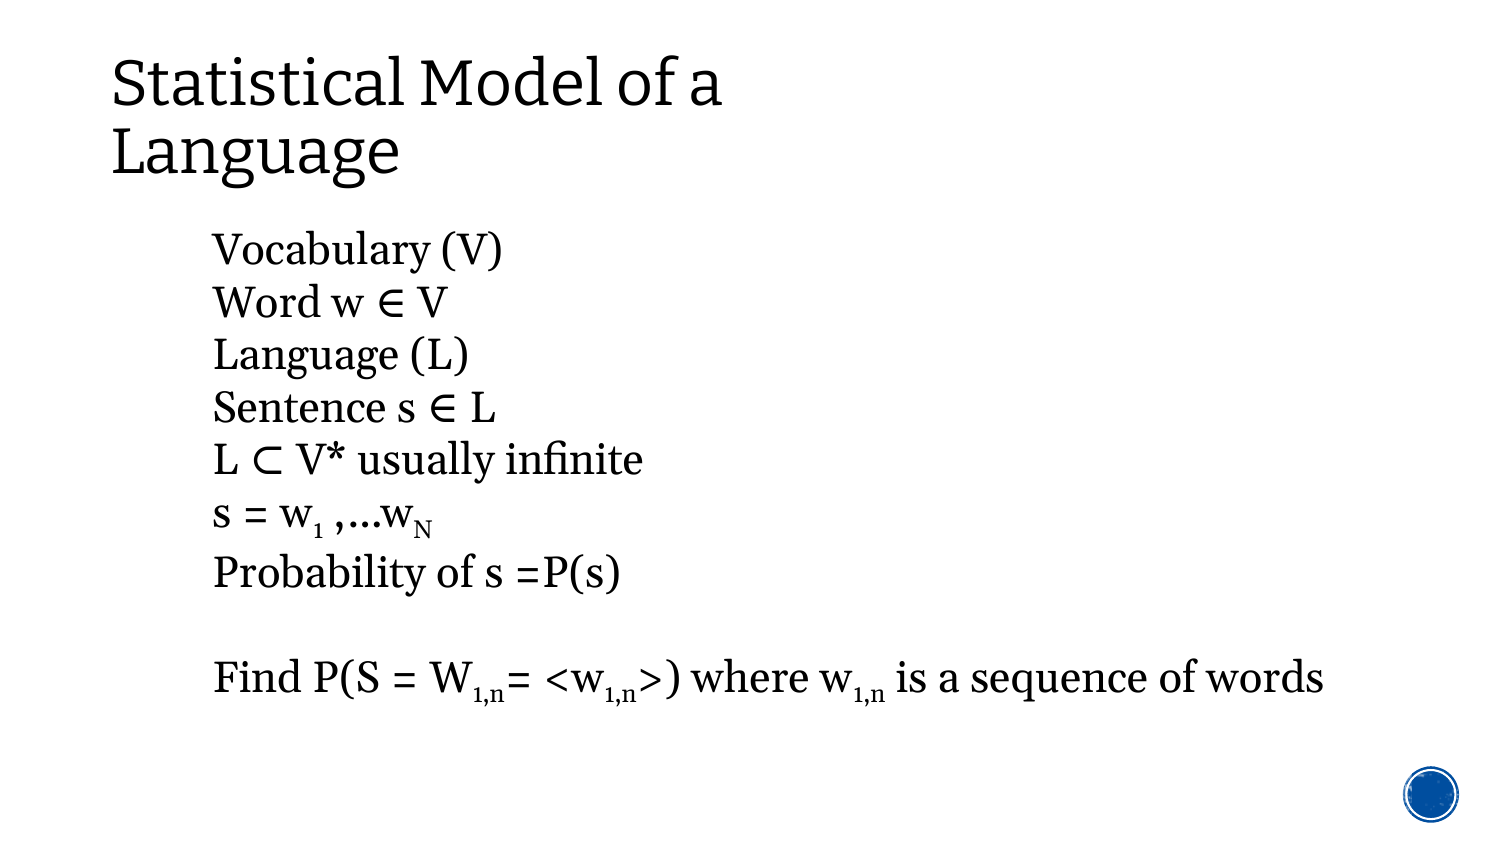

# Statistical Model of a Language
Vocabulary (V)
Word w ∈ V
Language (L)
Sentence s ∈ L
L ⊂ V* usually infinite
s = w1 ,…wN
Probability of s =P(s)

Find P(S = W1,n= <w1,n>) where w1,n is a sequence of words